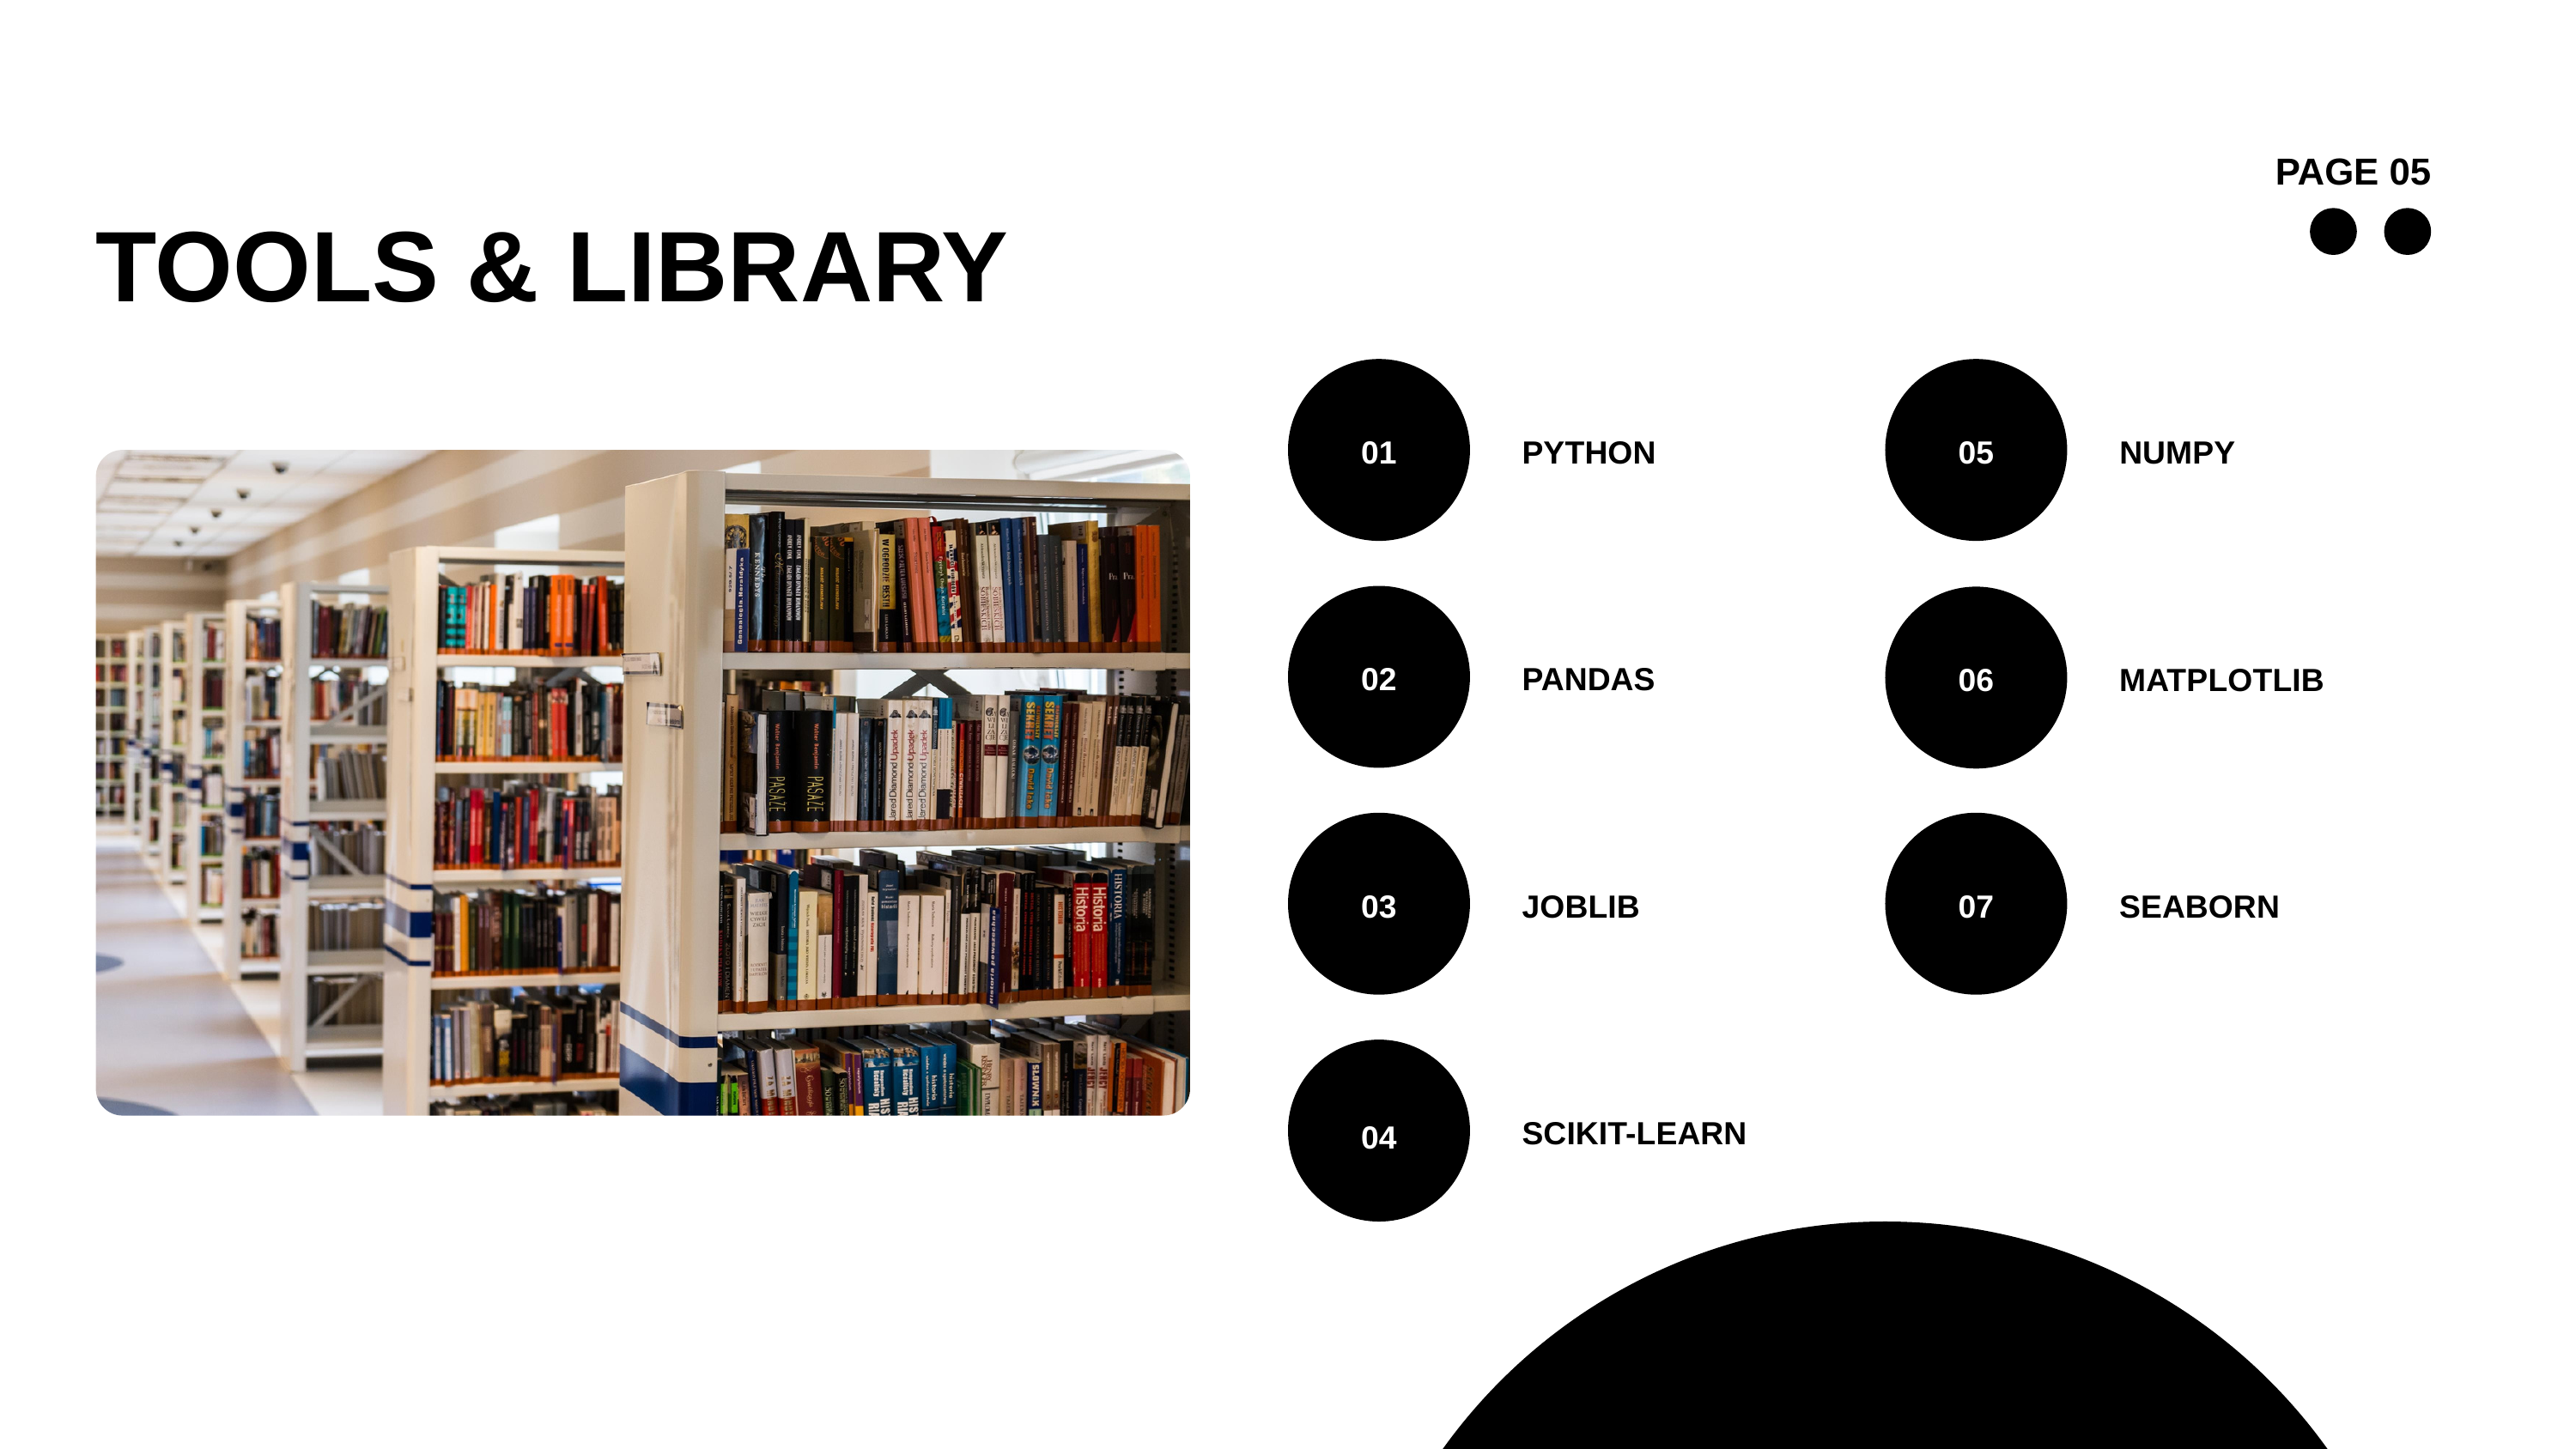

PAGE 05
TOOLS & LIBRARY

01
PYTHON
05
NUMPY

02
PANDAS
06
MATPLOTLIB

03
JOBLIB
07
SEABORN

SCIKIT-LEARN
04